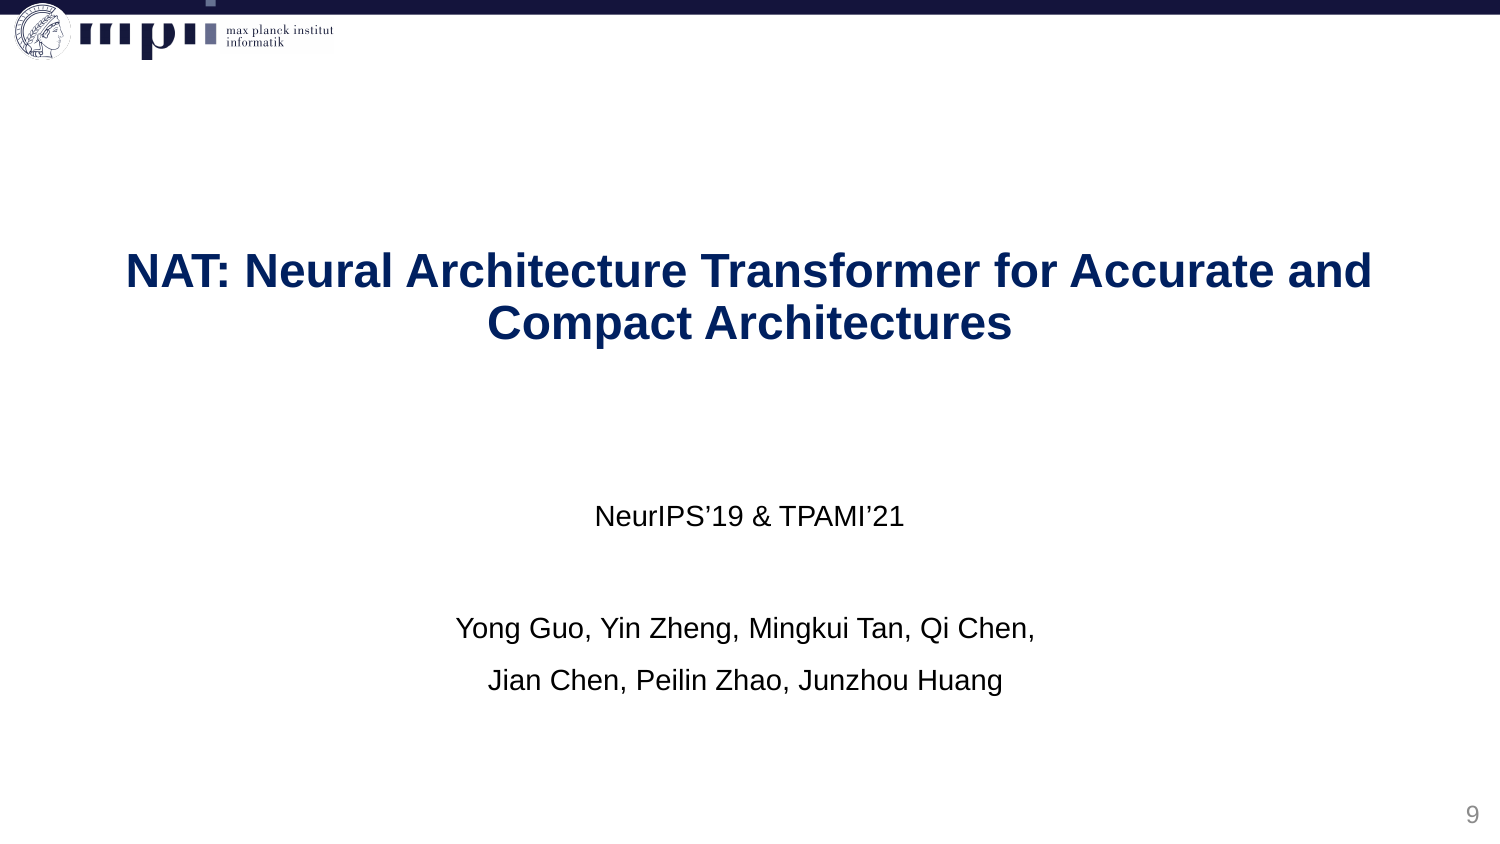

NAT: Neural Architecture Transformer for Accurate and Compact Architectures
NeurIPS’19 & TPAMI’21
Yong Guo, Yin Zheng, Mingkui Tan, Qi Chen,
Jian Chen, Peilin Zhao, Junzhou Huang
9